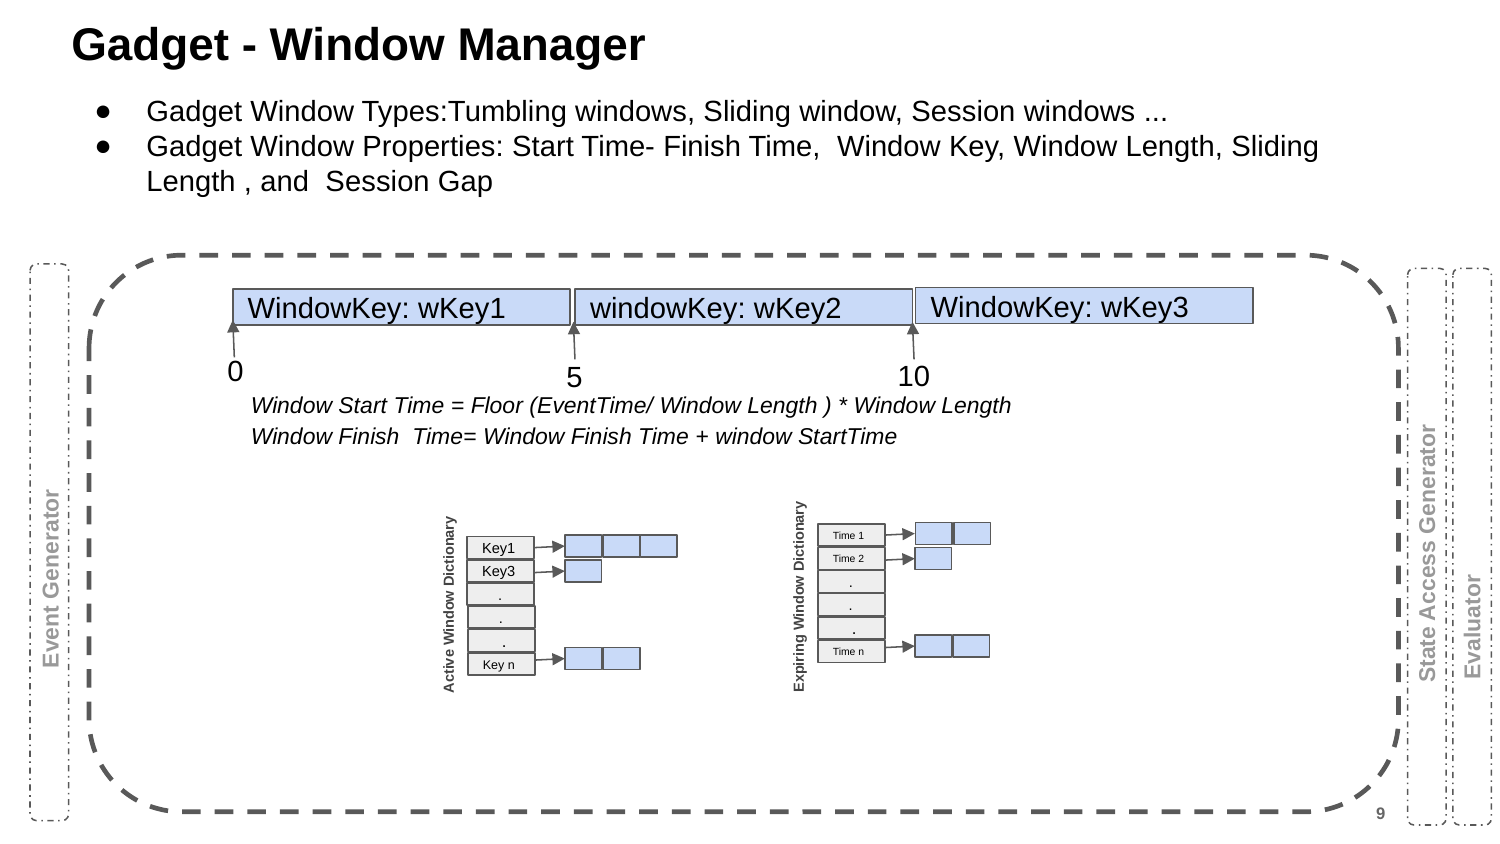

Gadget - Window Manager
Gadget Window Types:Tumbling windows, Sliding window, Session windows ...
Gadget Window Properties: Start Time- Finish Time,  Window Key, Window Length, Sliding Length , and  Session Gap

WindowKey: wKey3
WindowKey: wKey1
windowKey: wKey2
0
10
5
Window Start Time = Floor (EventTime/ Window Length ) * Window Length
Window Finish  Time= Window Finish Time + window StartTime
Evaluator
Event Generator
State Access Generator

Time 1

Key1
Time 2

Key3

Expiring Window Dictionary
Active Window Dictionary
    .
    .
    .
    .

    .
..

    .
..

Time n

Key n
9